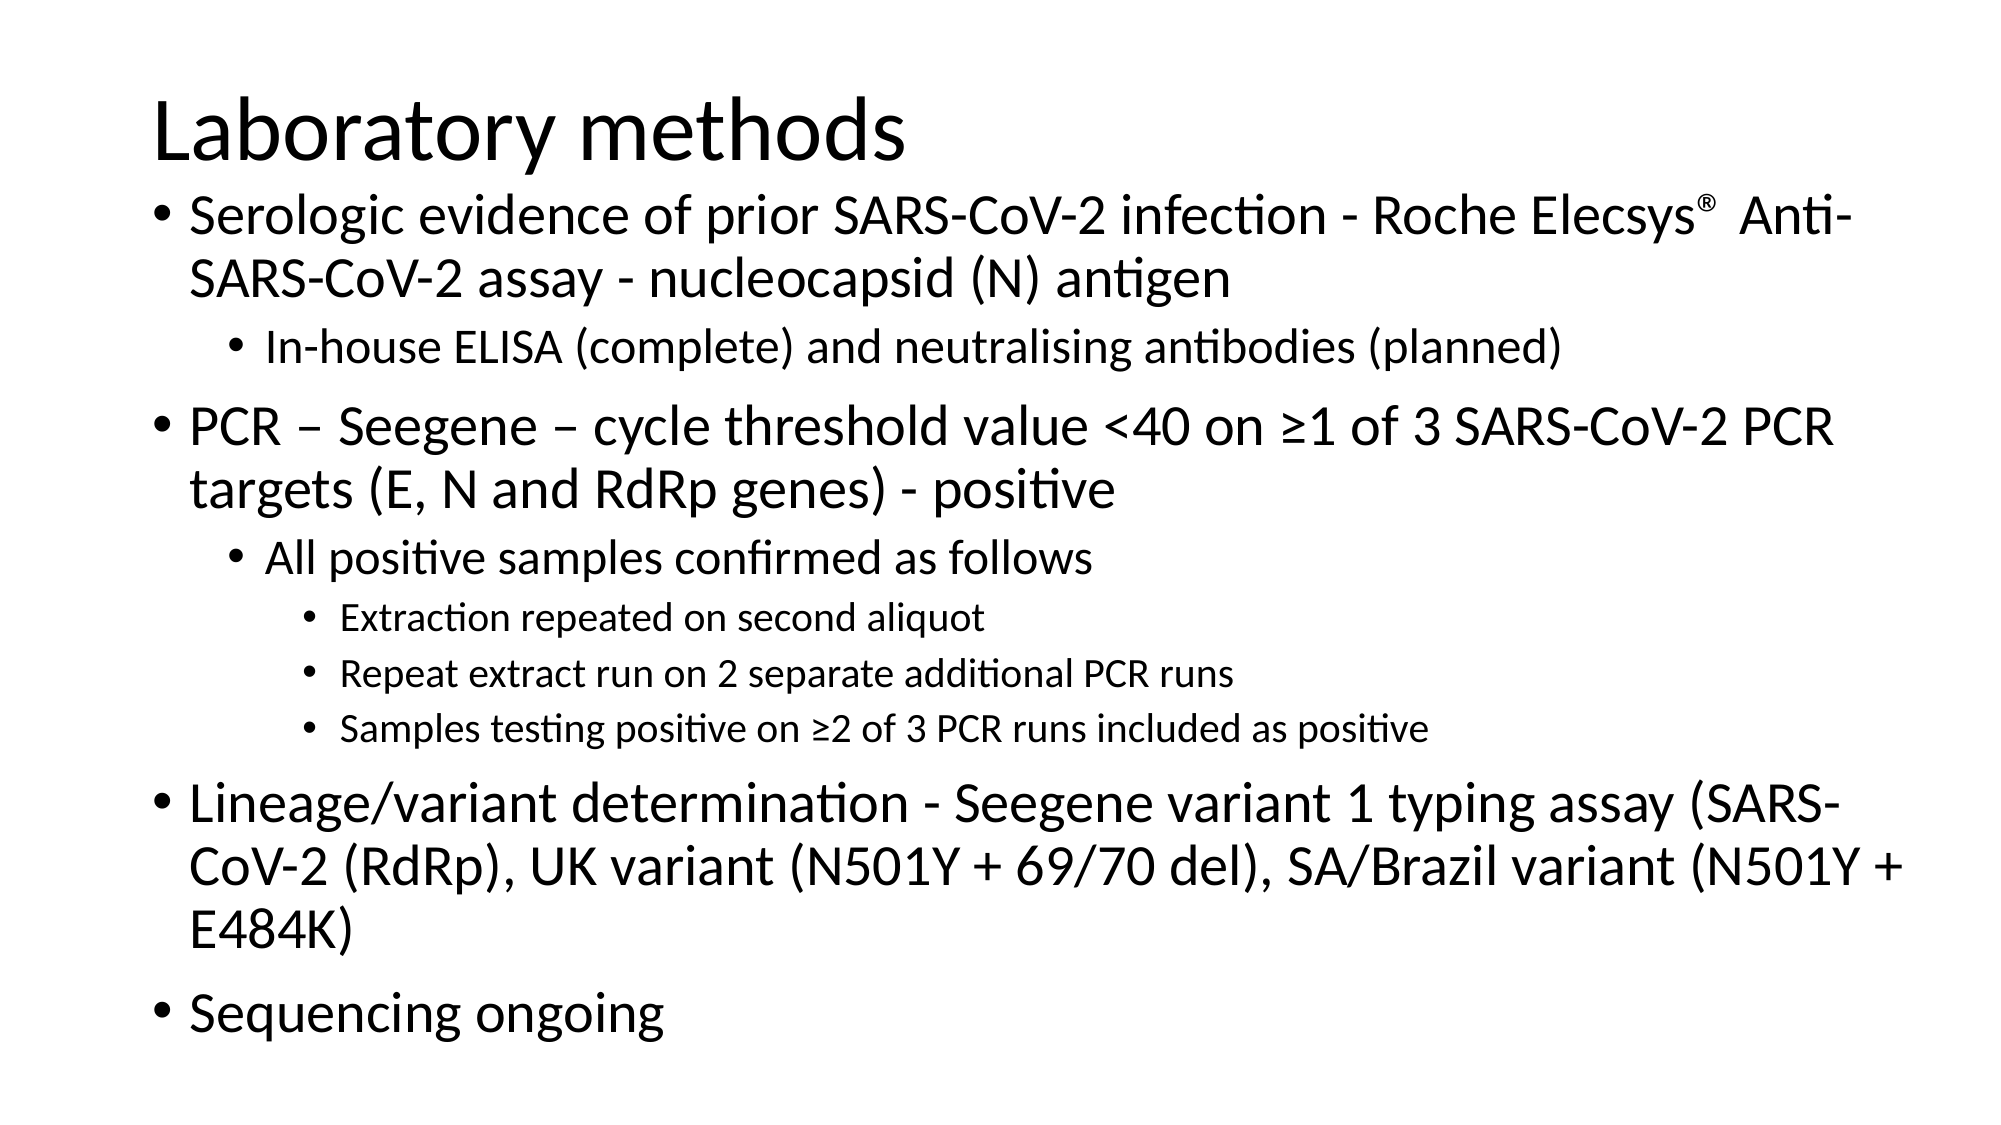

# Laboratory methods
Serologic evidence of prior SARS-CoV-2 infection - Roche Elecsys® Anti-SARS-CoV-2 assay - nucleocapsid (N) antigen
In-house ELISA (complete) and neutralising antibodies (planned)
PCR – Seegene – cycle threshold value <40 on ≥1 of 3 SARS-CoV-2 PCR targets (E, N and RdRp genes) - positive
All positive samples confirmed as follows
Extraction repeated on second aliquot
Repeat extract run on 2 separate additional PCR runs
Samples testing positive on ≥2 of 3 PCR runs included as positive
Lineage/variant determination - Seegene variant 1 typing assay (SARS-CoV-2 (RdRp), UK variant (N501Y + 69/70 del), SA/Brazil variant (N501Y + E484K)
Sequencing ongoing